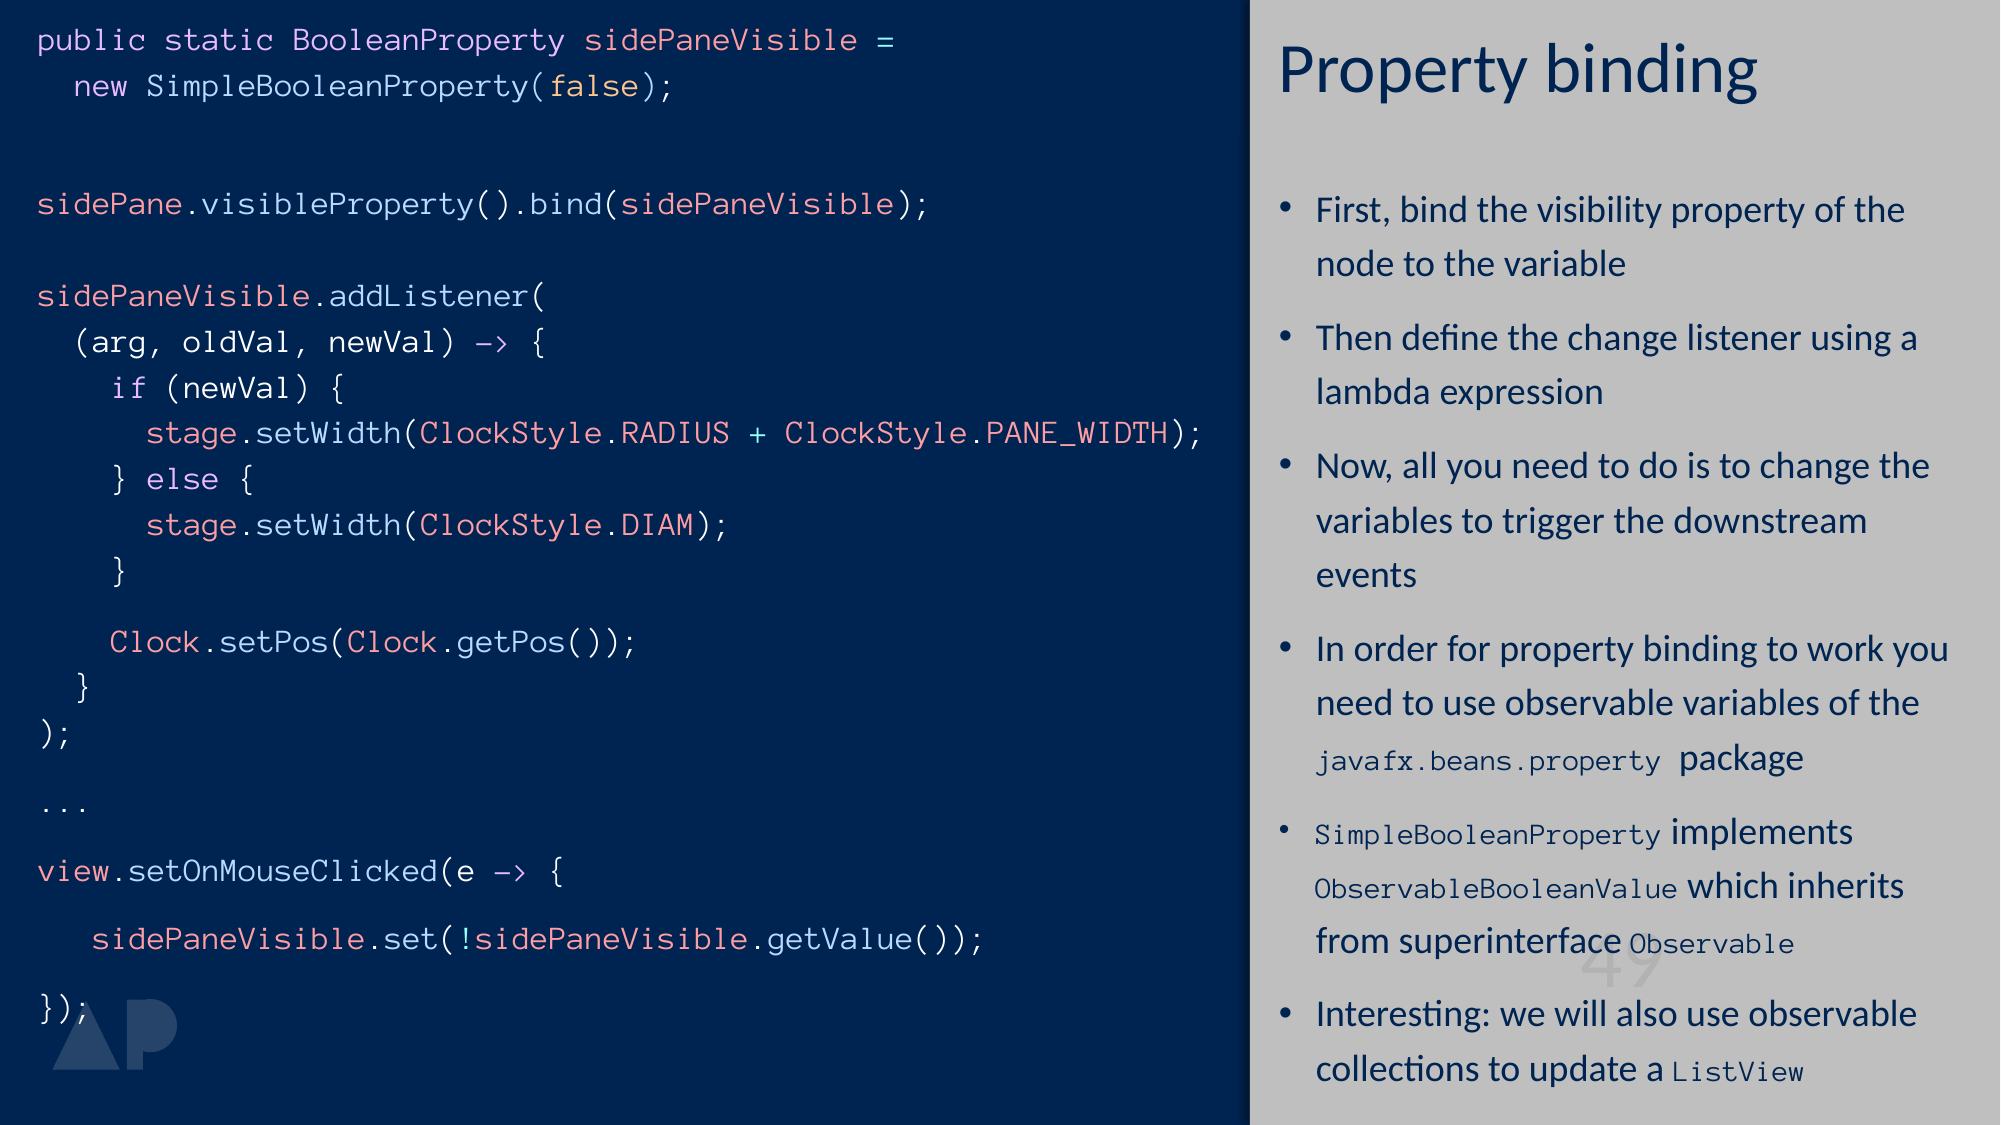

public static BooleanProperty sidePaneVisible =
  new SimpleBooleanProperty(false);

sidePane.visibleProperty().bind(sidePaneVisible);

sidePaneVisible.addListener(
  (arg, oldVal, newVal) -> {
    if (newVal) {
      stage.setWidth(ClockStyle.RADIUS + ClockStyle.PANE_WIDTH);
    } else {
      stage.setWidth(ClockStyle.DIAM);
    }
    Clock.setPos(Clock.getPos());
  }
);
...
view.setOnMouseClicked(e -> {
   sidePaneVisible.set(!sidePaneVisible.getValue());
});

# Property binding
First, bind the visibility property of the node to the variable
Then define the change listener using a lambda expression
Now, all you need to do is to change the variables to trigger the downstream events
In order for property binding to work you need to use observable variables of the javafx.beans.property package
SimpleBooleanProperty implements ObservableBooleanValue which inherits from superinterface Observable
Interesting: we will also use observable collections to update a ListView